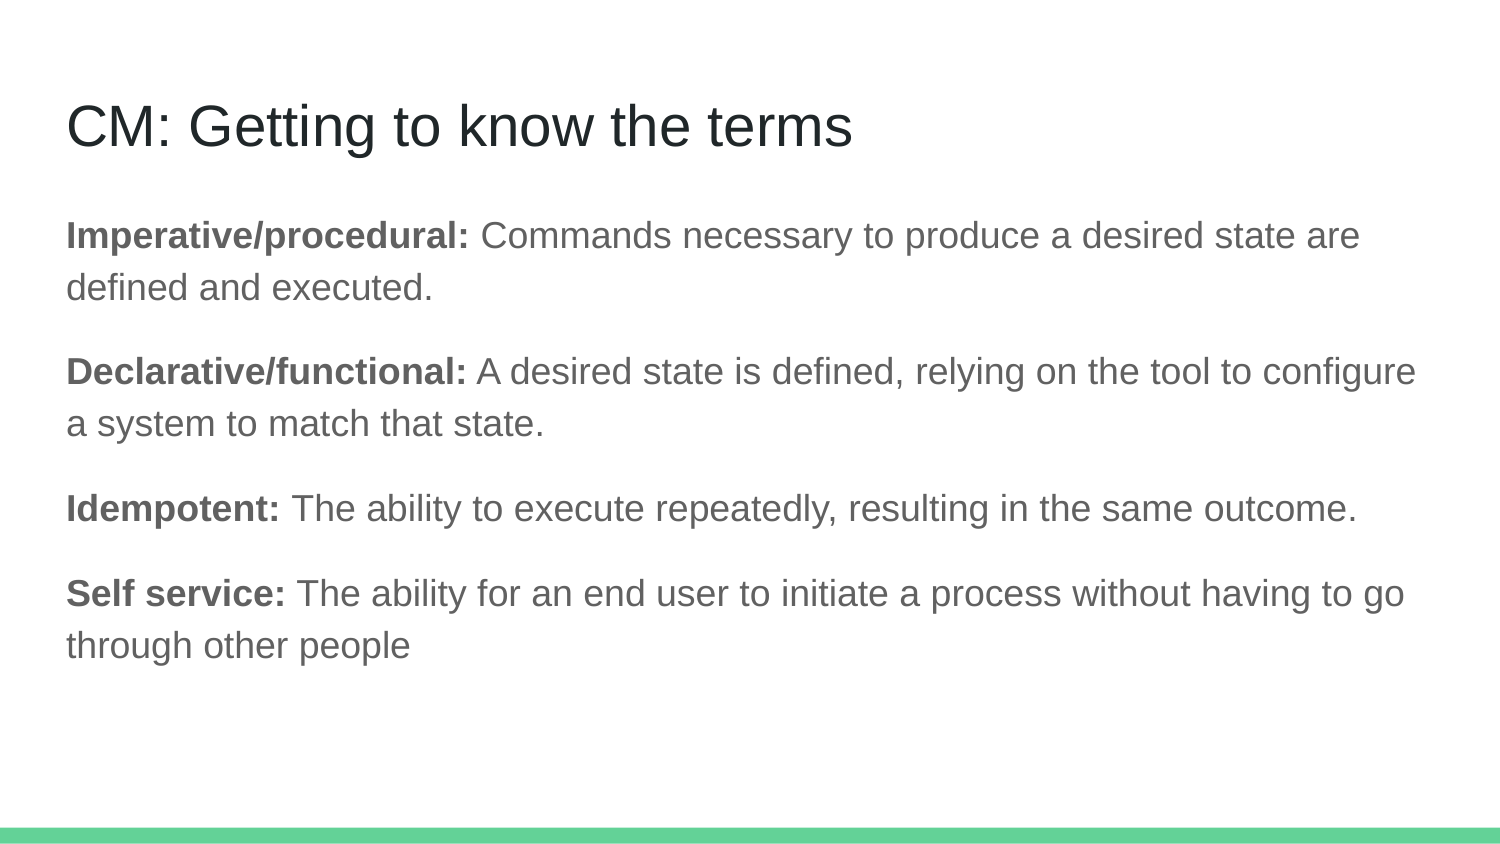

# CM: Getting to know the terms

Imperative/procedural: Commands necessary to produce a desired state are defined and executed.
Declarative/functional: A desired state is defined, relying on the tool to configure a system to match that state.
Idempotent: The ability to execute repeatedly, resulting in the same outcome.
Self service: The ability for an end user to initiate a process without having to go through other people